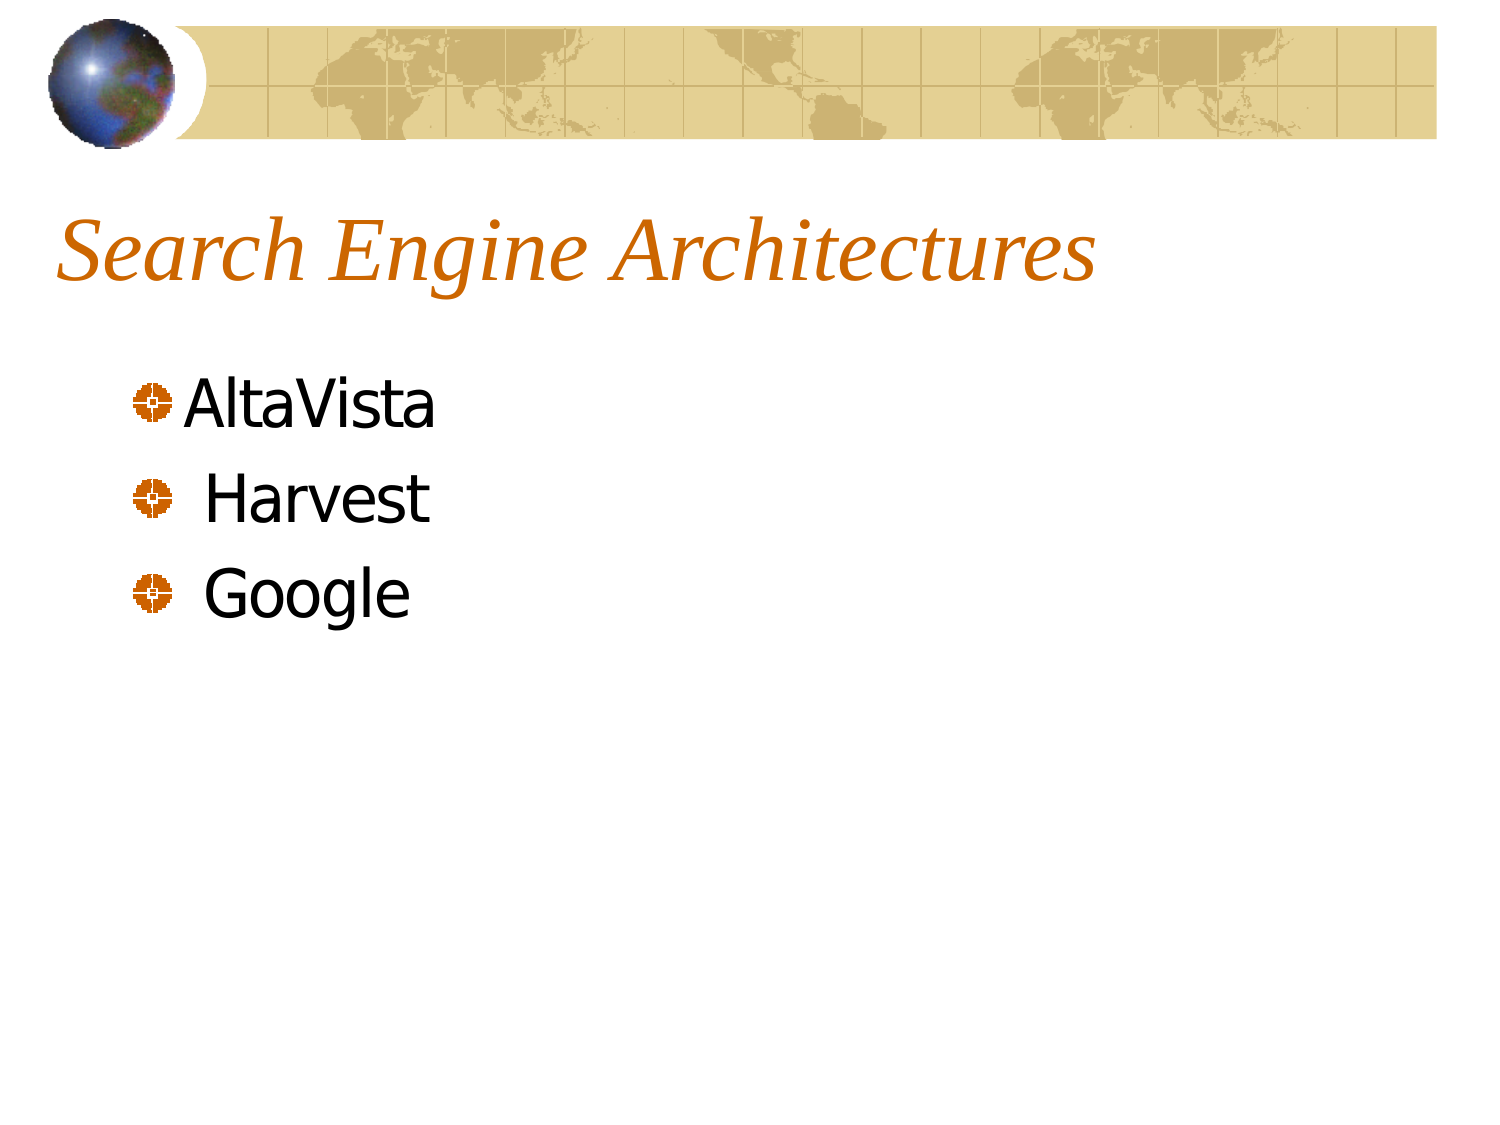

# Search Engine Architectures
AltaVista  Harvest  Google